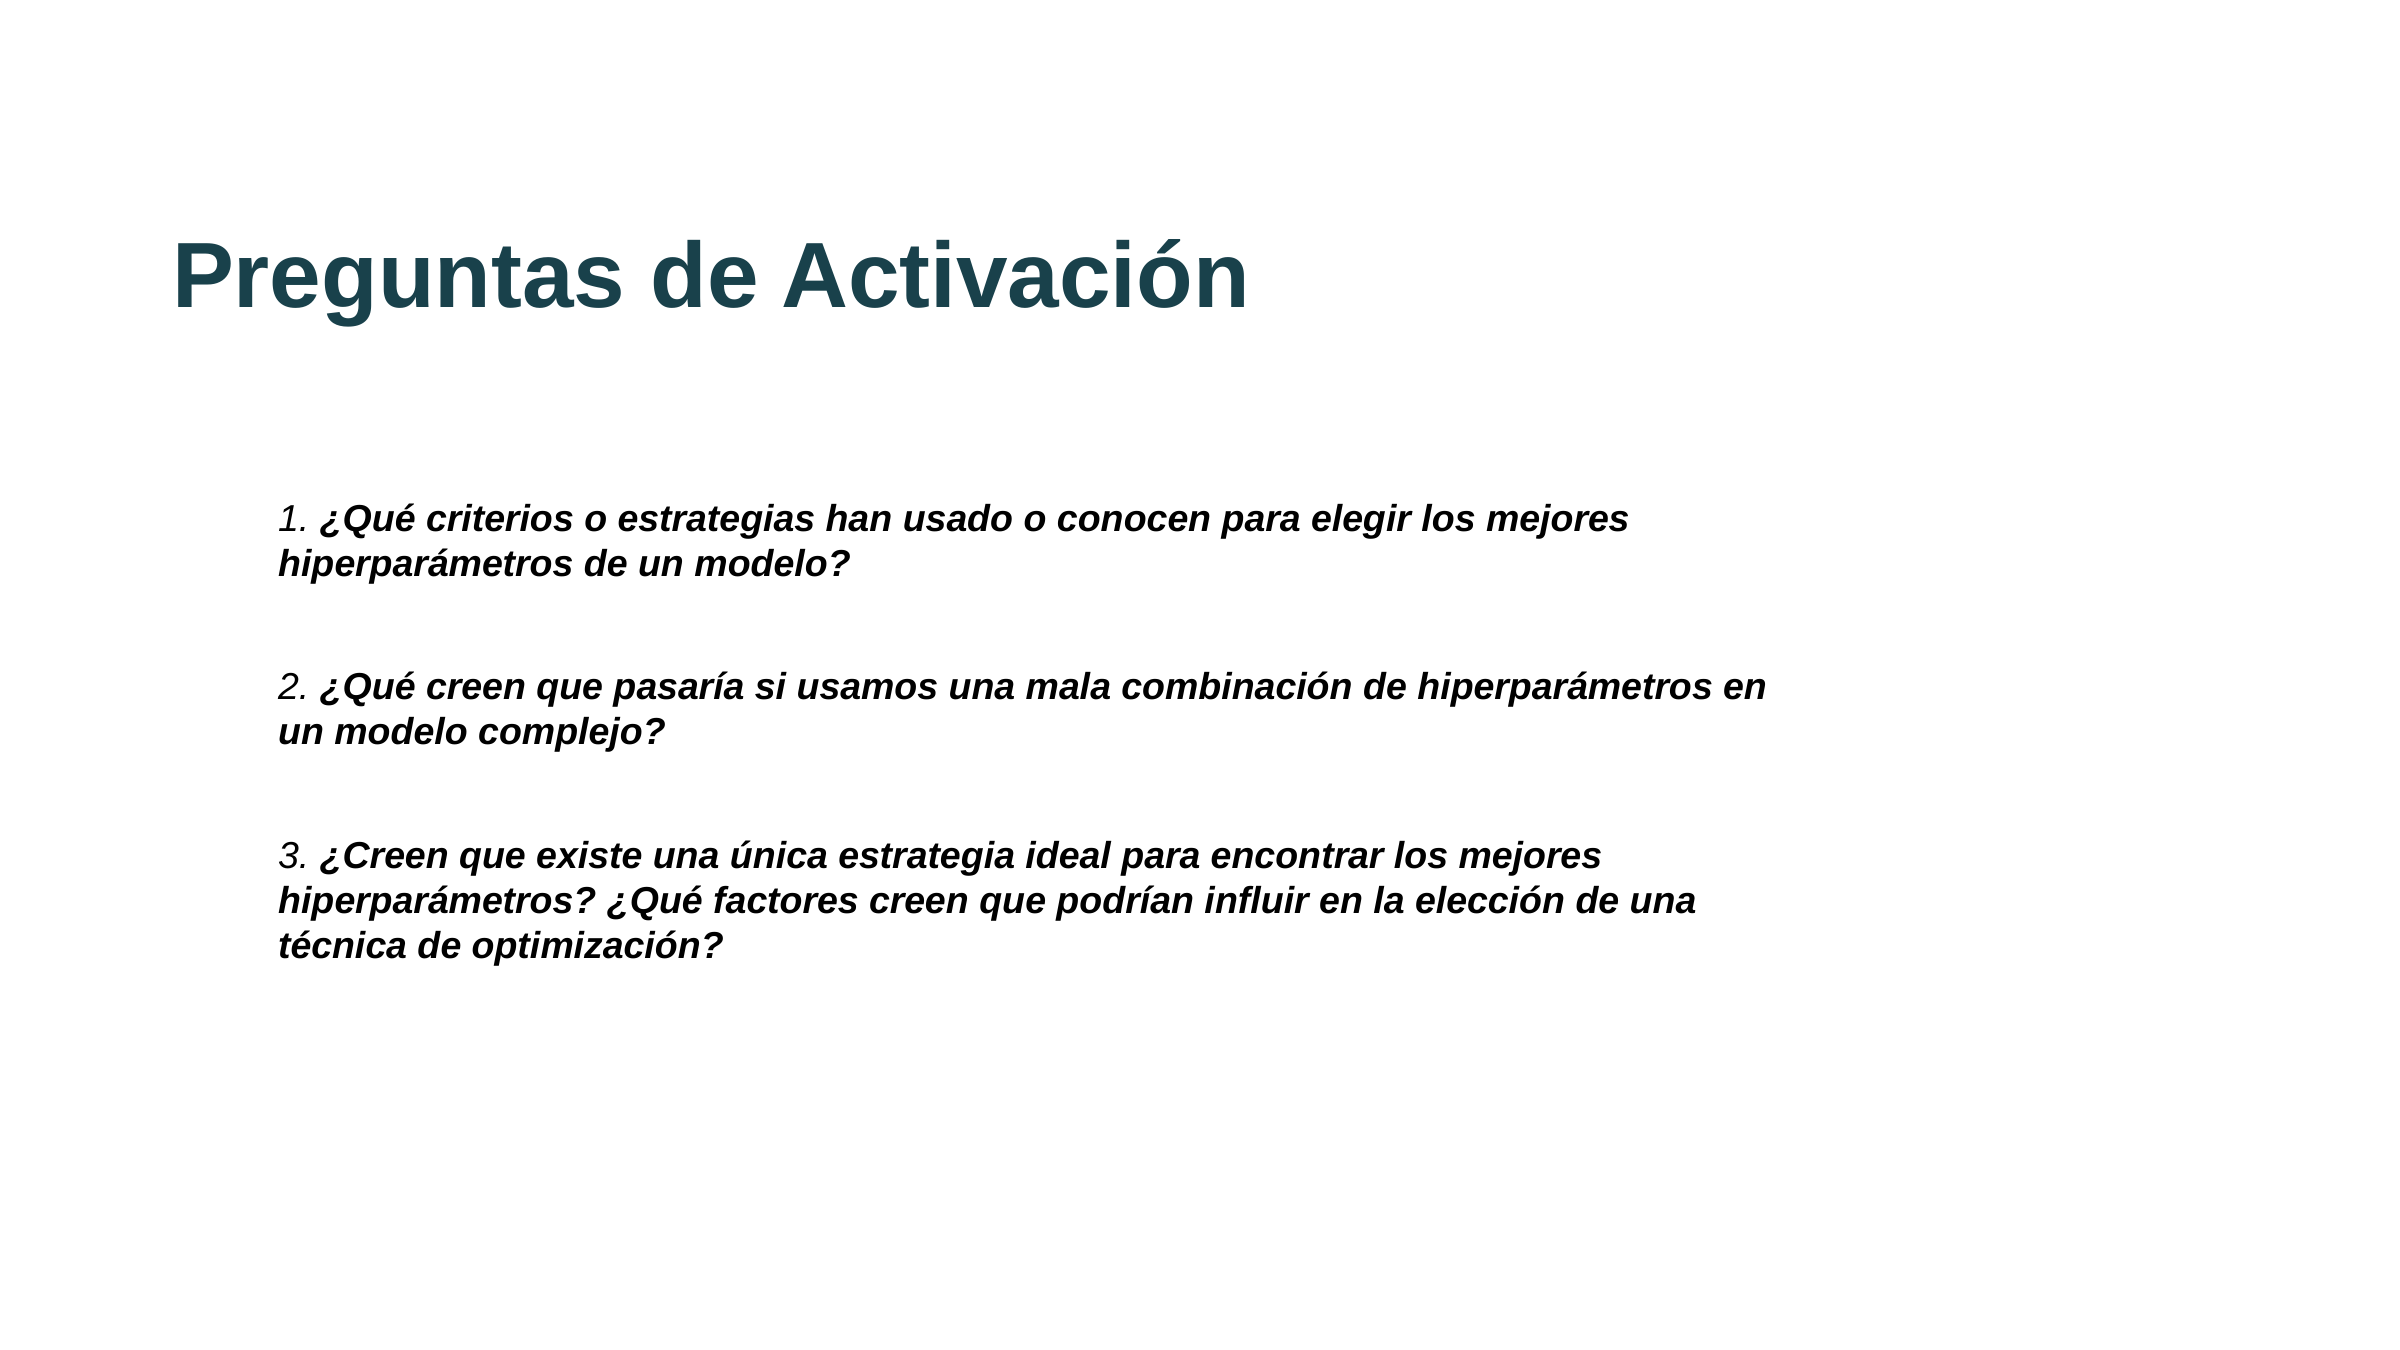

Preguntas de Activación
1. ¿Qué criterios o estrategias han usado o conocen para elegir los mejores hiperparámetros de un modelo?
2. ¿Qué creen que pasaría si usamos una mala combinación de hiperparámetros en un modelo complejo?
3. ¿Creen que existe una única estrategia ideal para encontrar los mejores hiperparámetros? ¿Qué factores creen que podrían influir en la elección de una técnica de optimización?